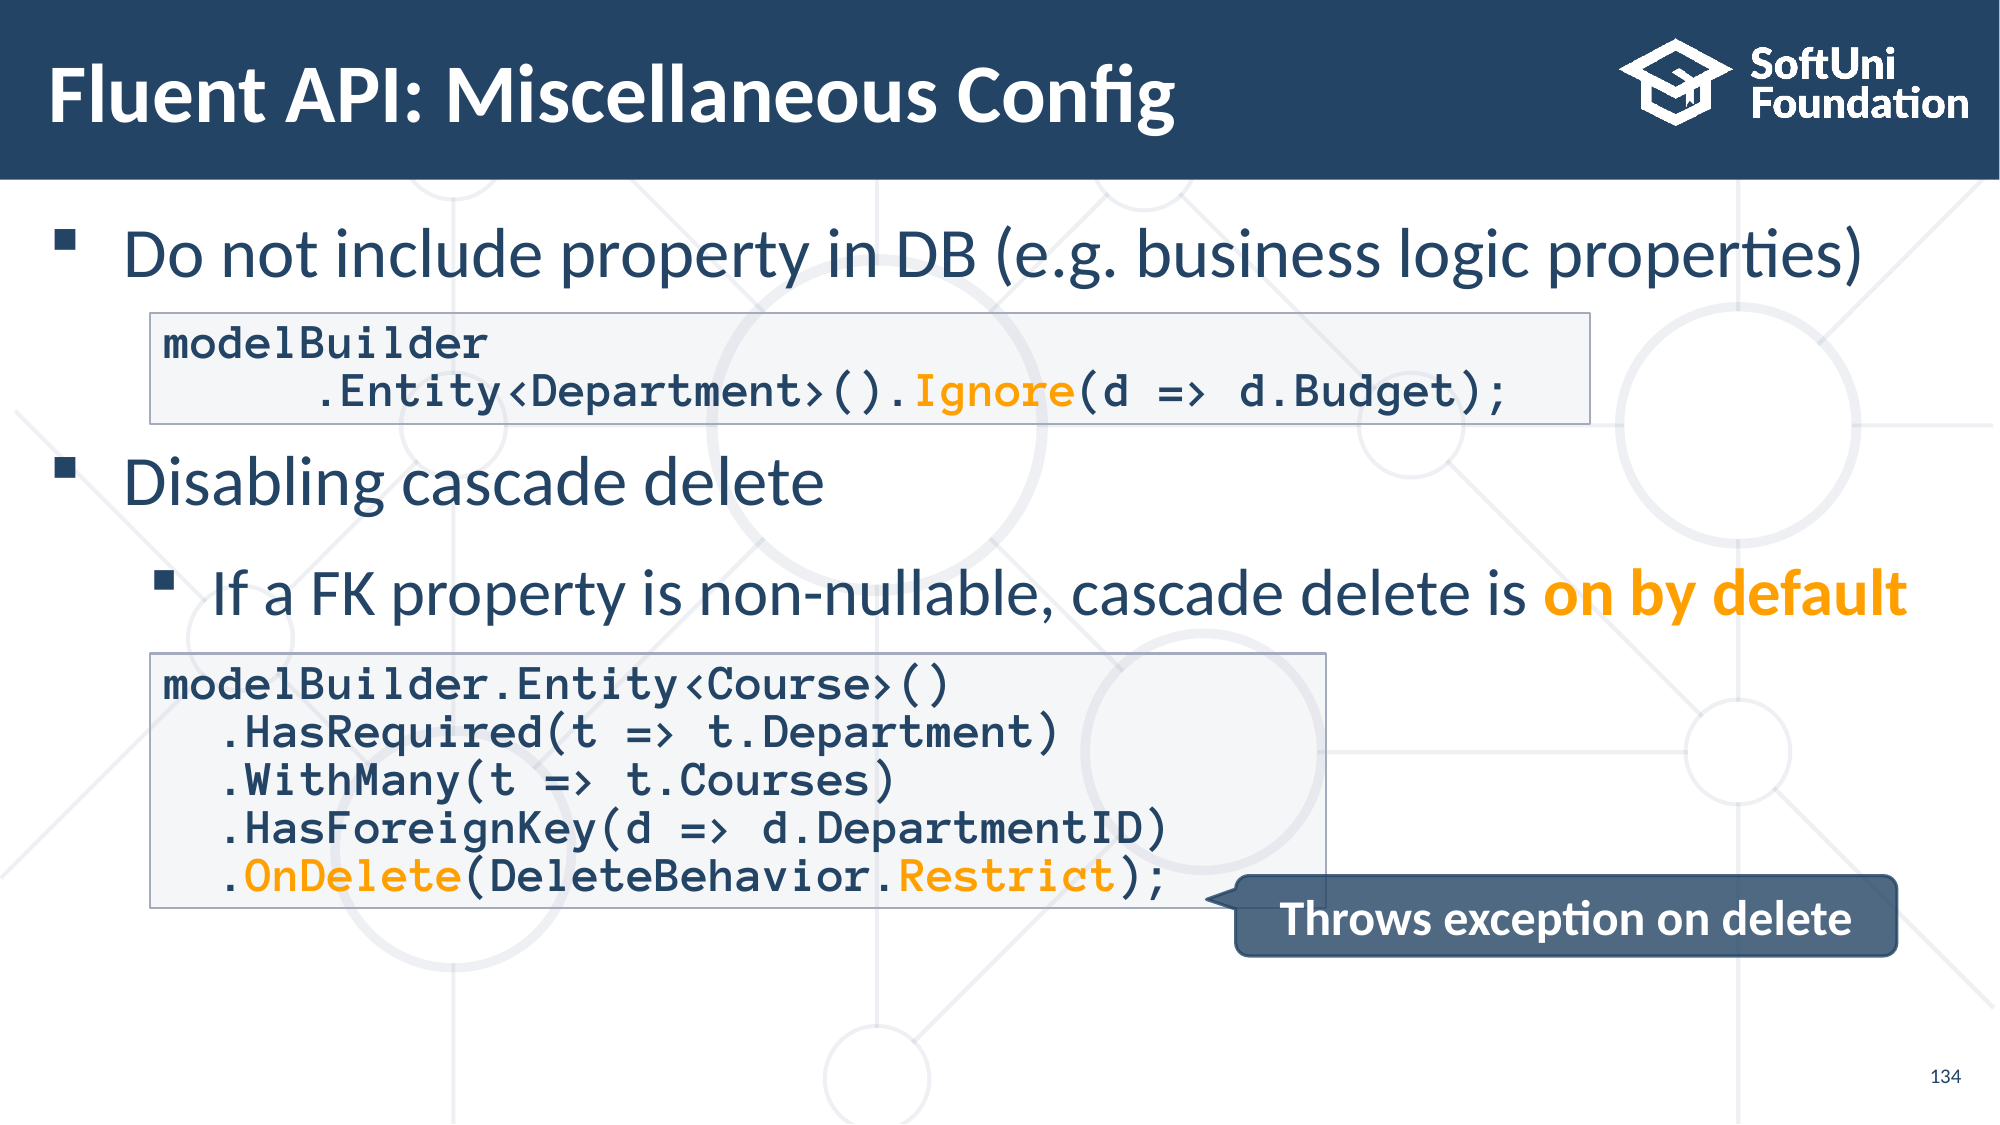

# Fluent API: Miscellaneous Config
Do not include property in DB (e.g. business logic properties)

Disabling cascade delete
If a FK property is non-nullable, cascade delete is on by default
modelBuilder
	.Entity<Department>().Ignore(d => d.Budget);
modelBuilder.Entity<Course>()
  .HasRequired(t => t.Department)
  .WithMany(t => t.Courses)
  .HasForeignKey(d => d.DepartmentID)
  .OnDelete(DeleteBehavior.Restrict);
Throws exception on delete
134